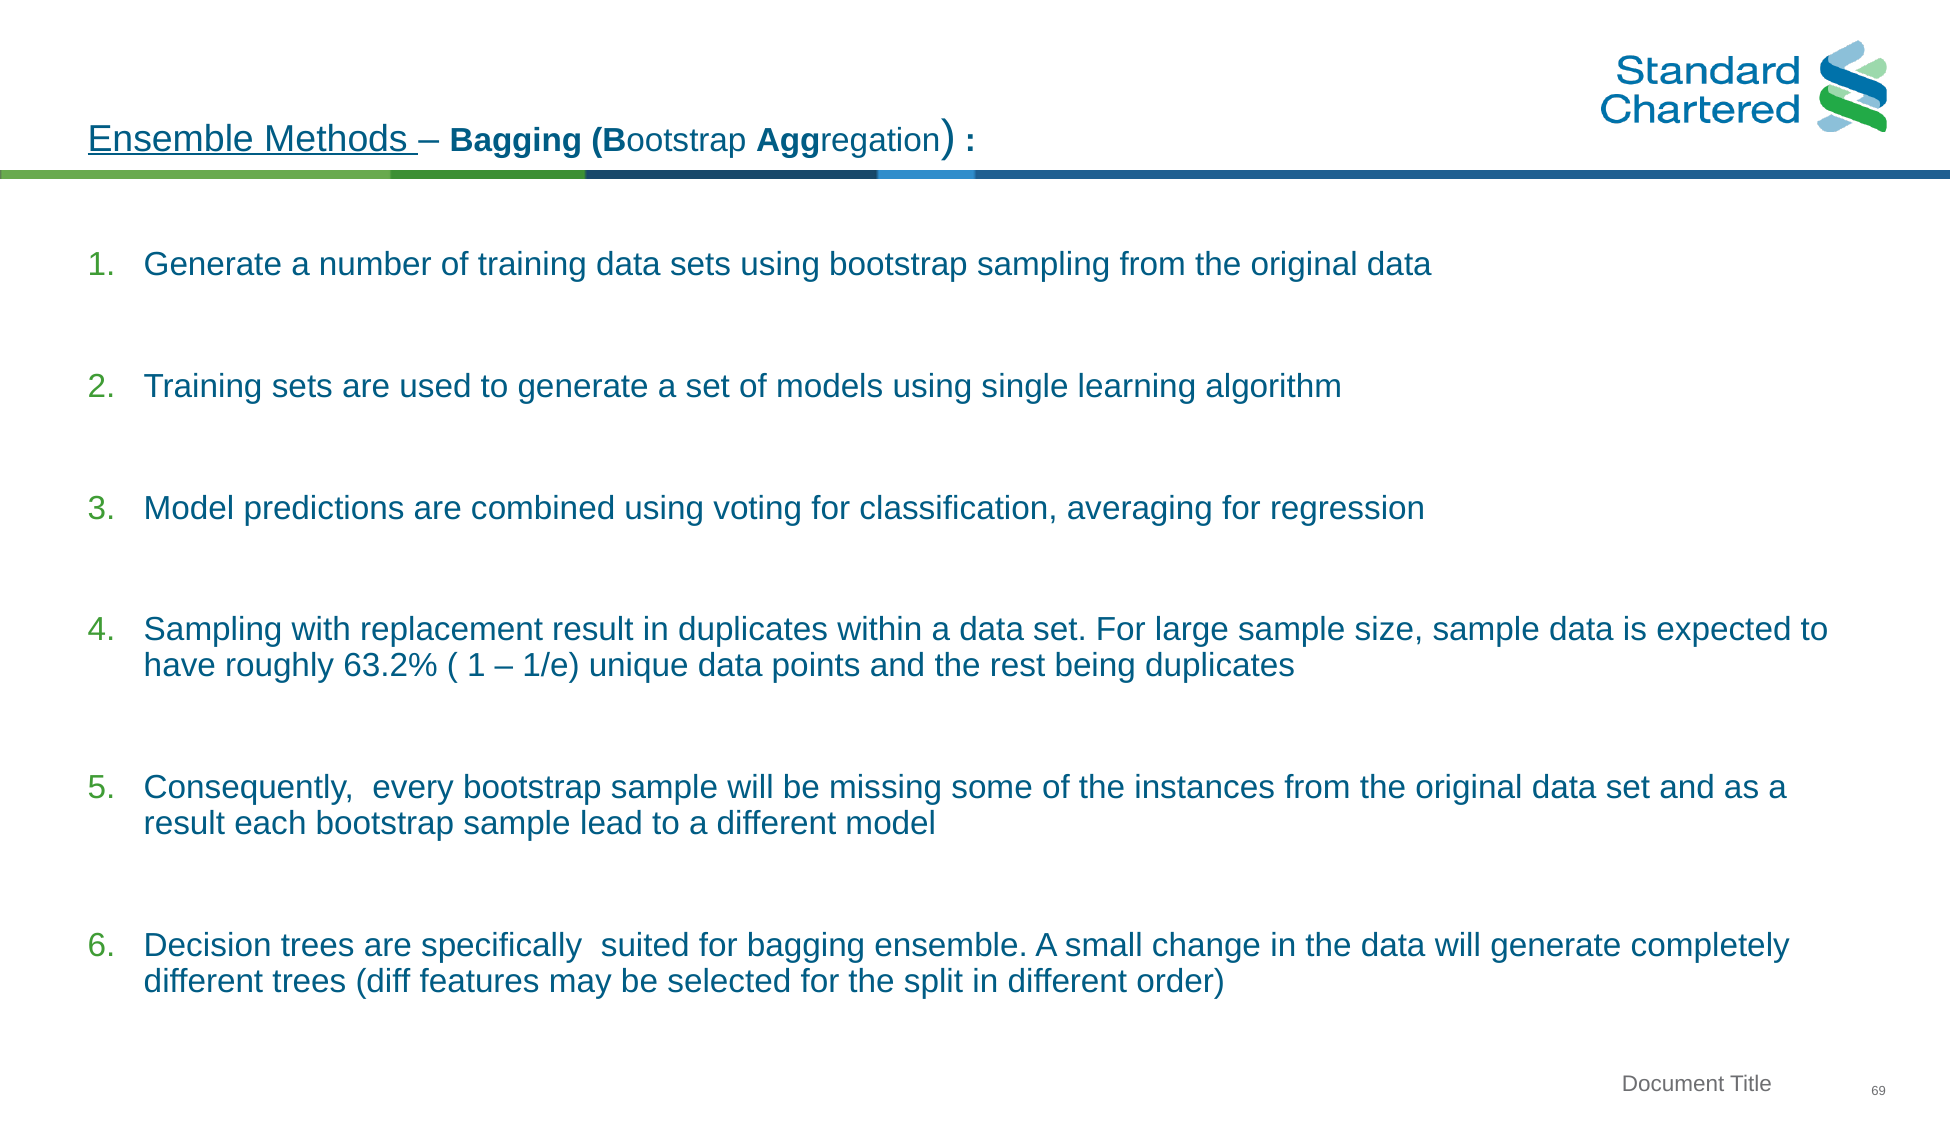

Ensemble Methods – Bagging (Bootstrap Aggregation) :

Generate a number of training data sets using bootstrap sampling from the original data

Training sets are used to generate a set of models using single learning algorithm

Model predictions are combined using voting for classification, averaging for regression

Sampling with replacement result in duplicates within a data set. For large sample size, sample data is expected to have roughly 63.2% ( 1 – 1/e) unique data points and the rest being duplicates

Consequently,  every bootstrap sample will be missing some of the instances from the original data set and as a result each bootstrap sample lead to a different model

Decision trees are specifically  suited for bagging ensemble. A small change in the data will generate completely different trees (diff features may be selected for the split in different order)